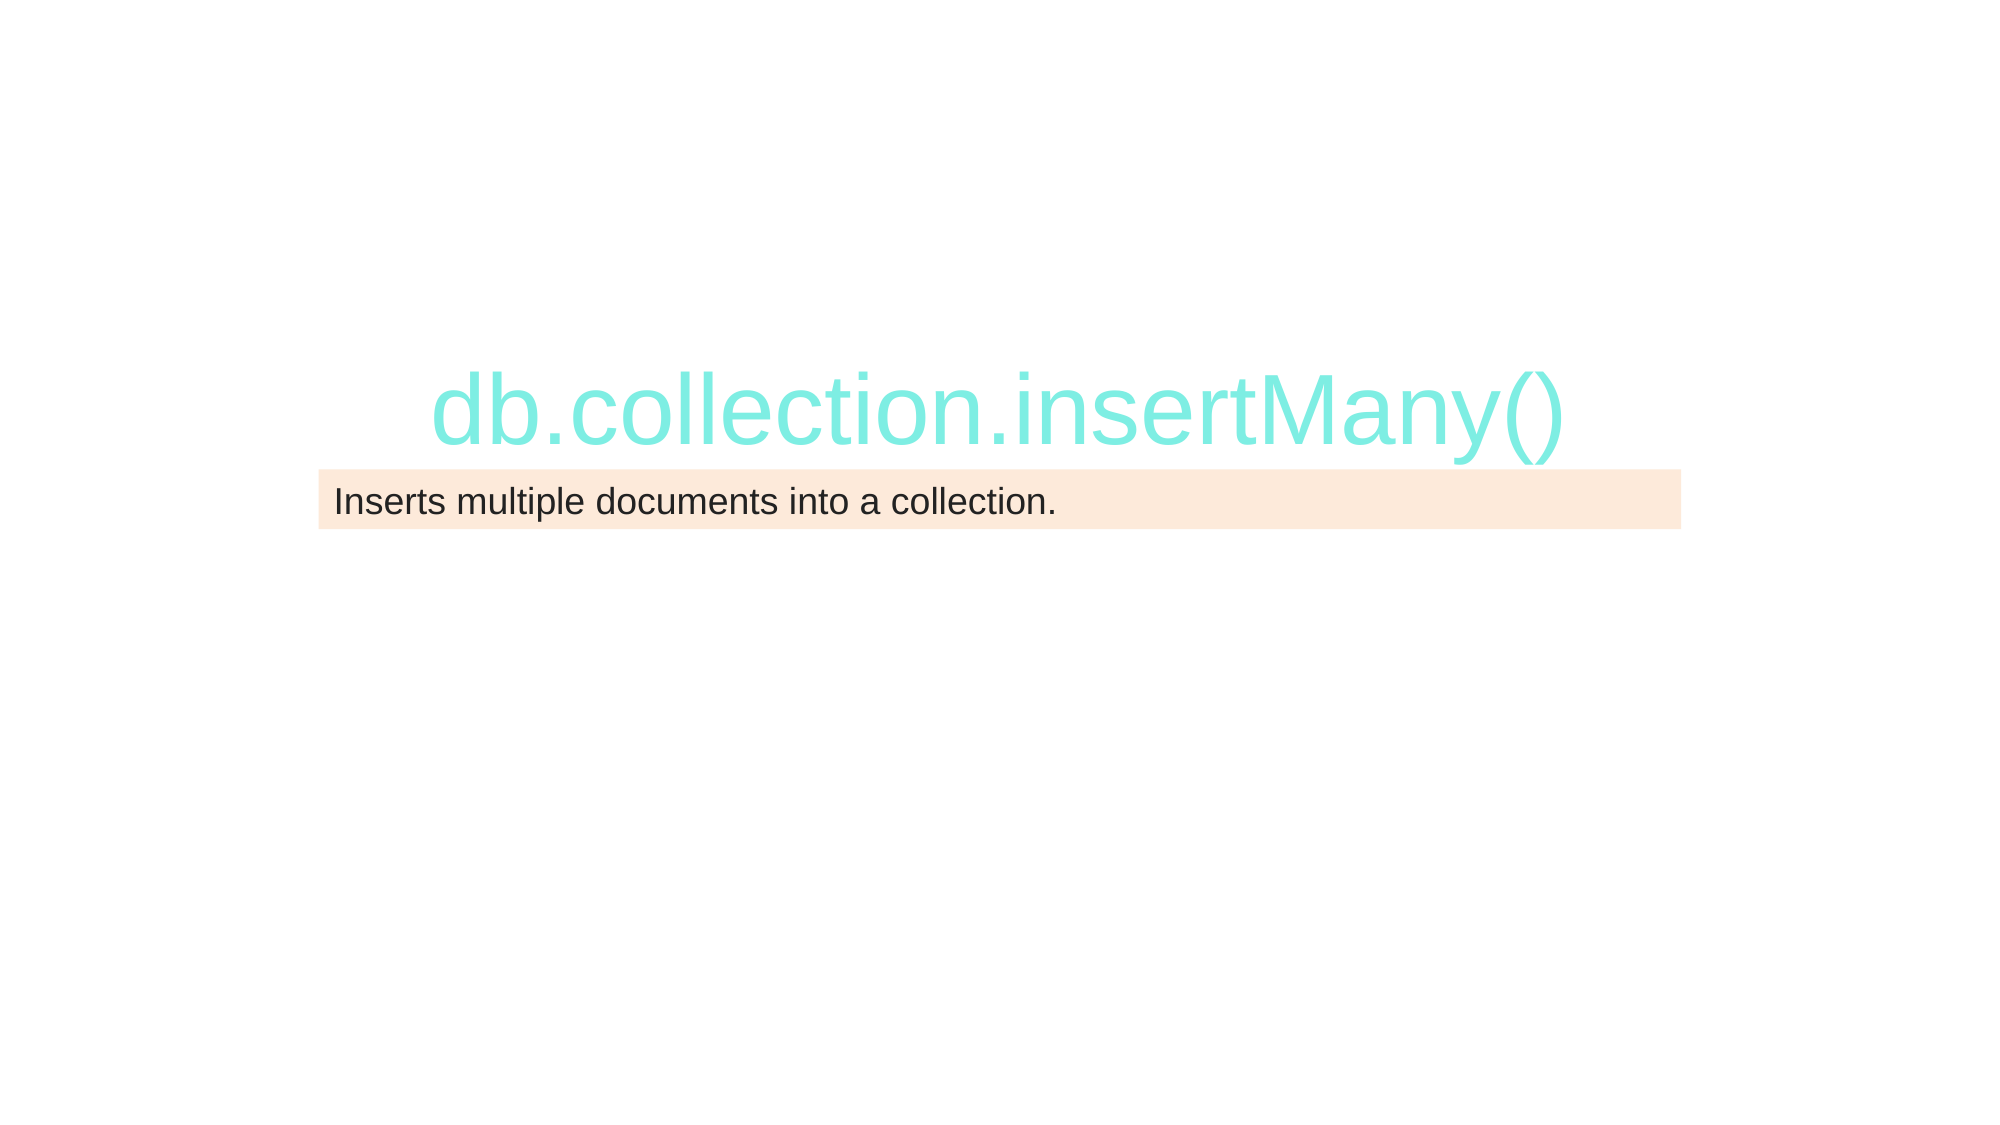

db.collection.insertMany()
Inserts multiple documents into a collection.